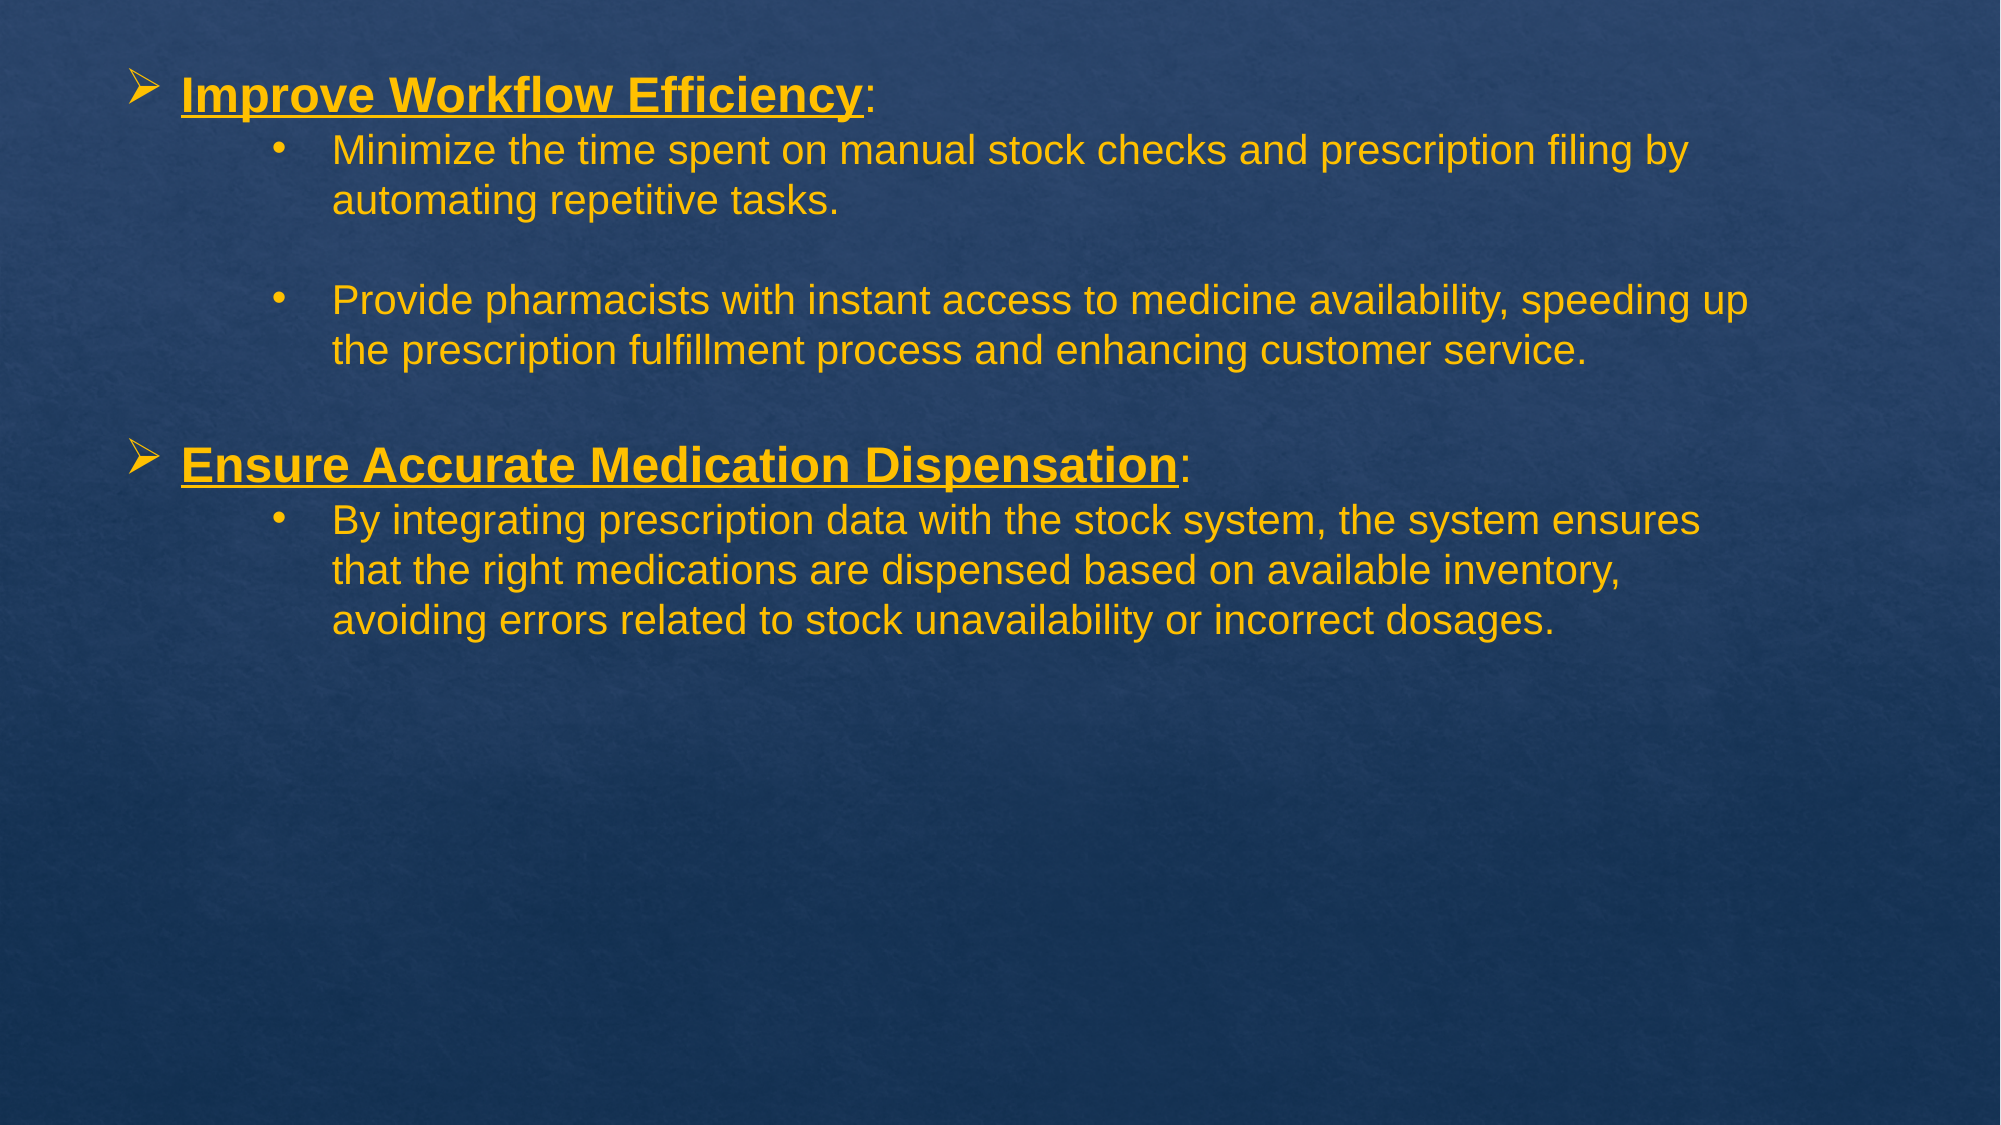

Improve Workflow Efficiency:
Minimize the time spent on manual stock checks and prescription filing by automating repetitive tasks.

Provide pharmacists with instant access to medicine availability, speeding up the prescription fulfillment process and enhancing customer service.

Ensure Accurate Medication Dispensation:
By integrating prescription data with the stock system, the system ensures that the right medications are dispensed based on available inventory, avoiding errors related to stock unavailability or incorrect dosages.